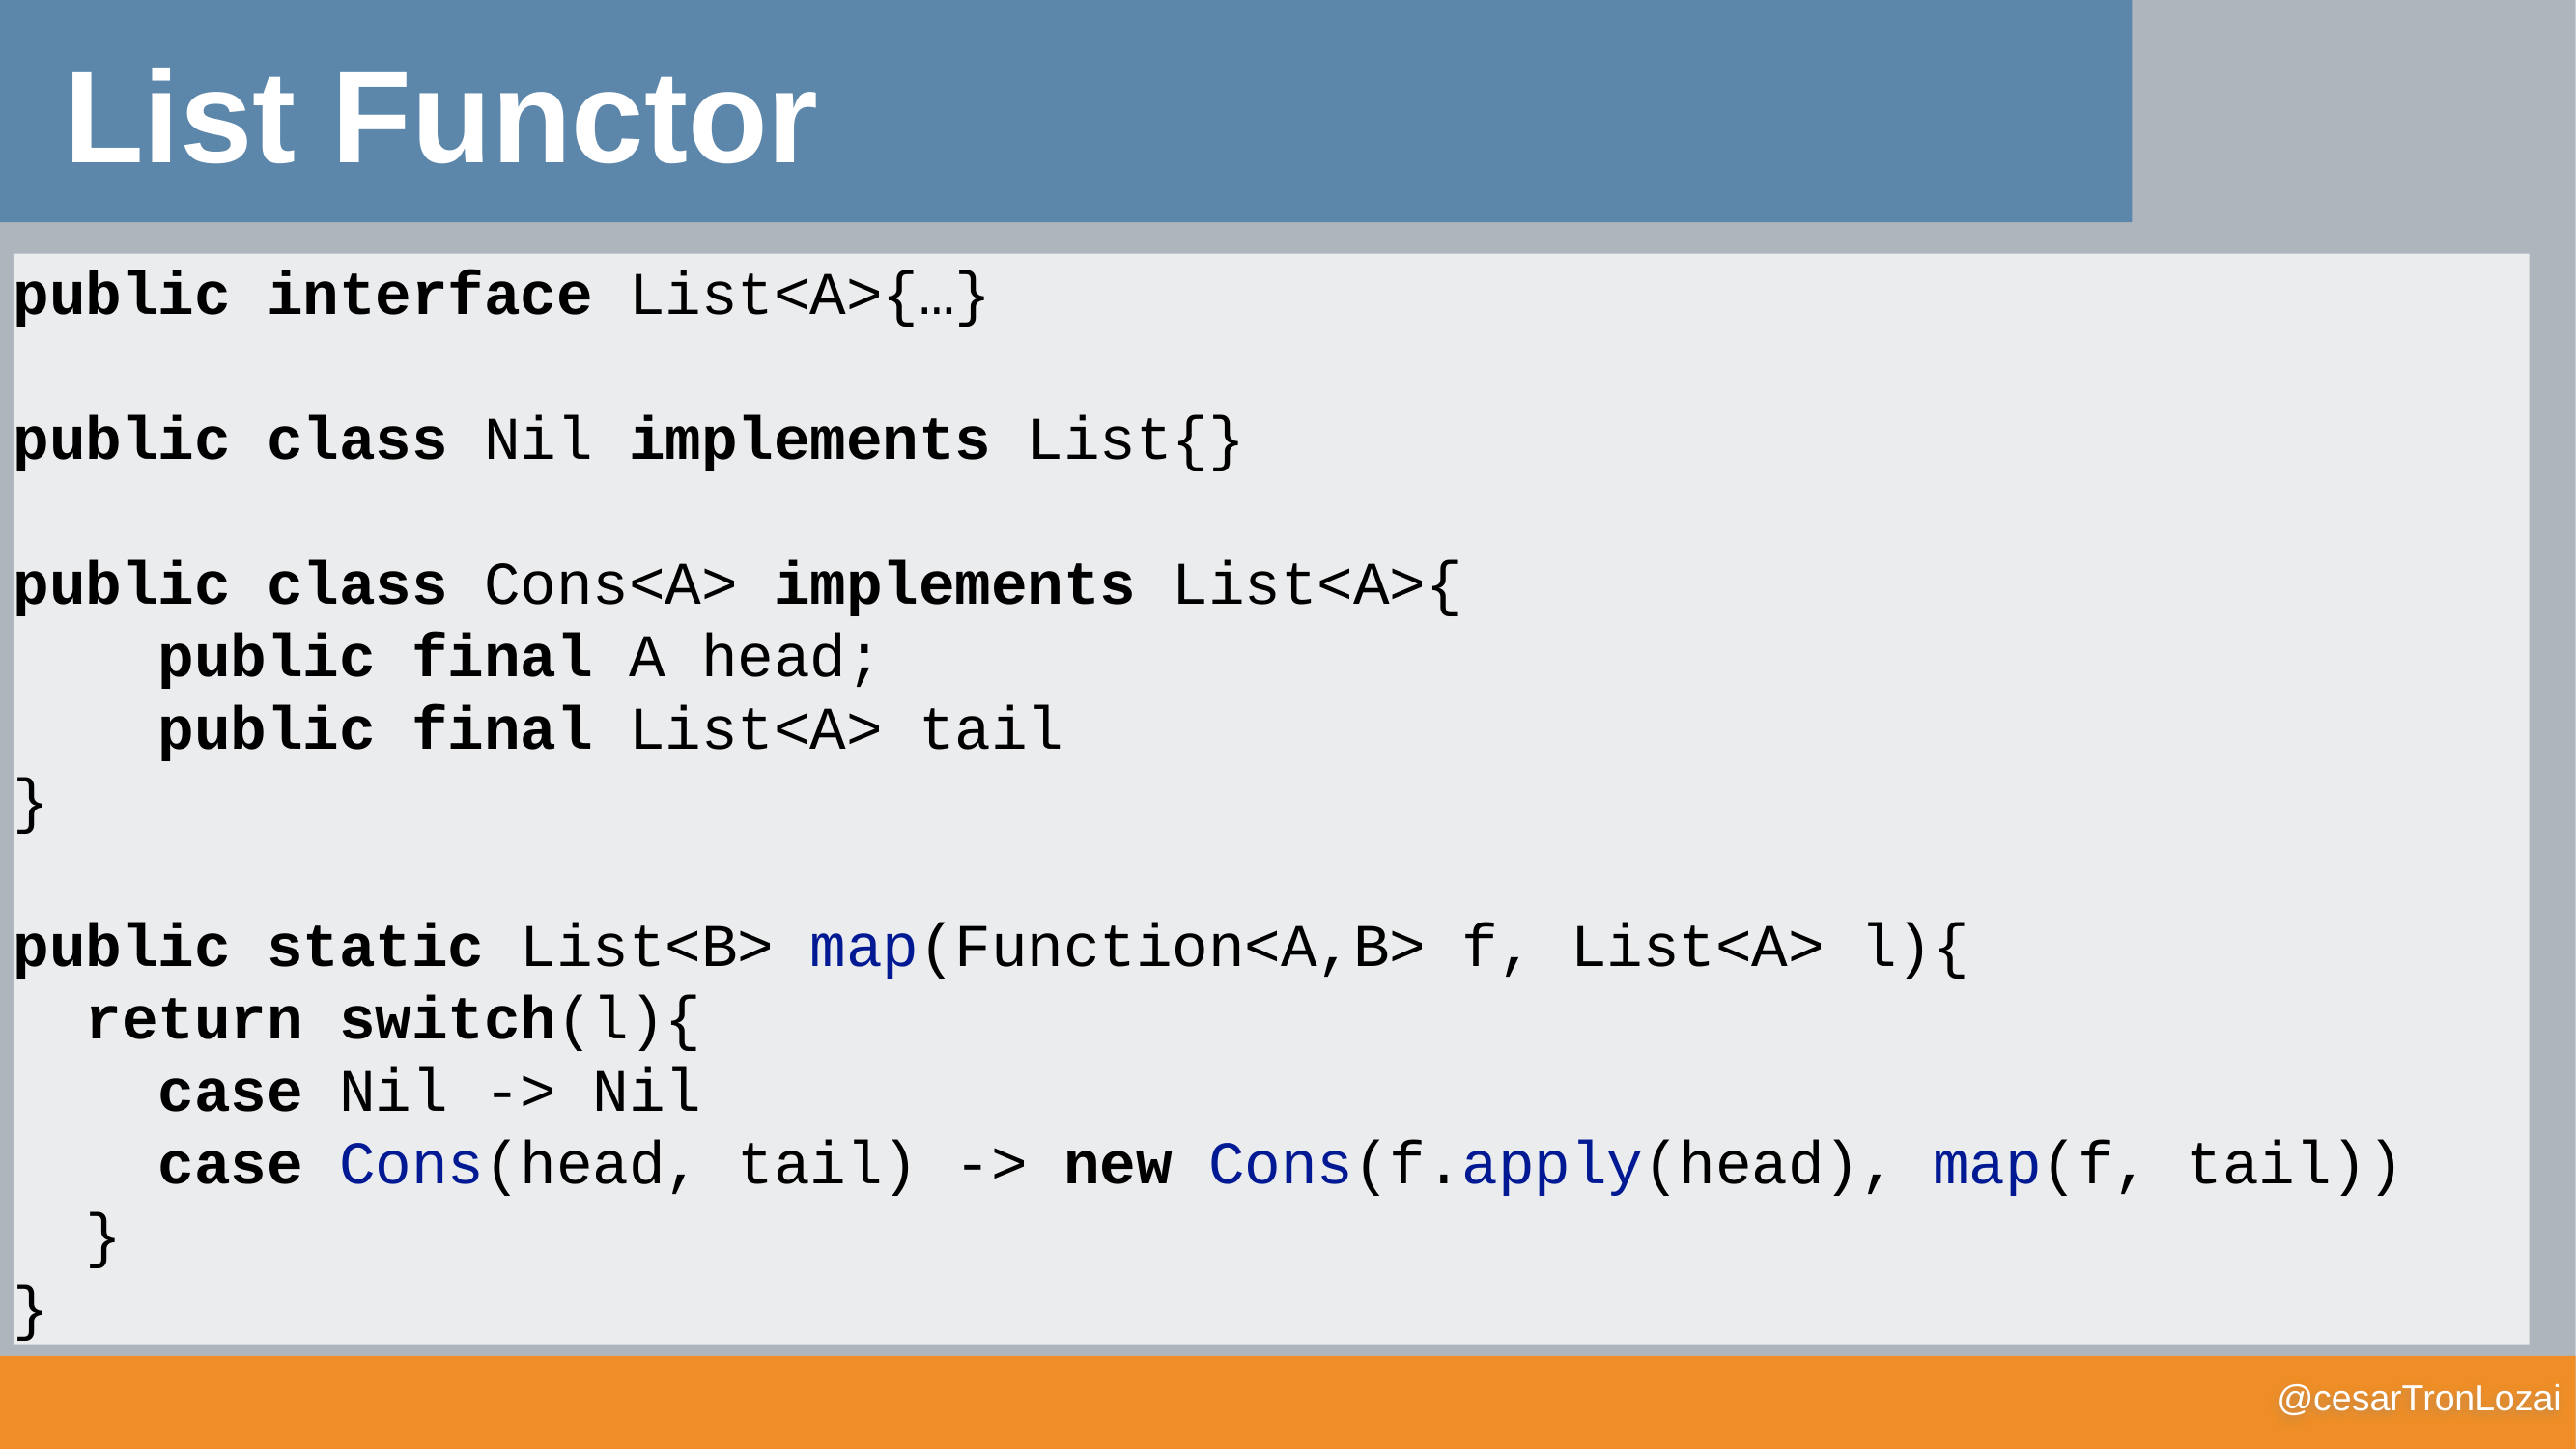

List Functor
public interface List<A>{…}

public class Nil implements List{}

public class Cons<A> implements List<A>{
    public final A head;
    public final List<A> tail
}

public static List<B> map(Function<A,B> f, List<A> l){
  return switch(l){
    case Nil -> Nil
    case Cons(head, tail) -> new Cons(f.apply(head), map(f, tail))
  }
}